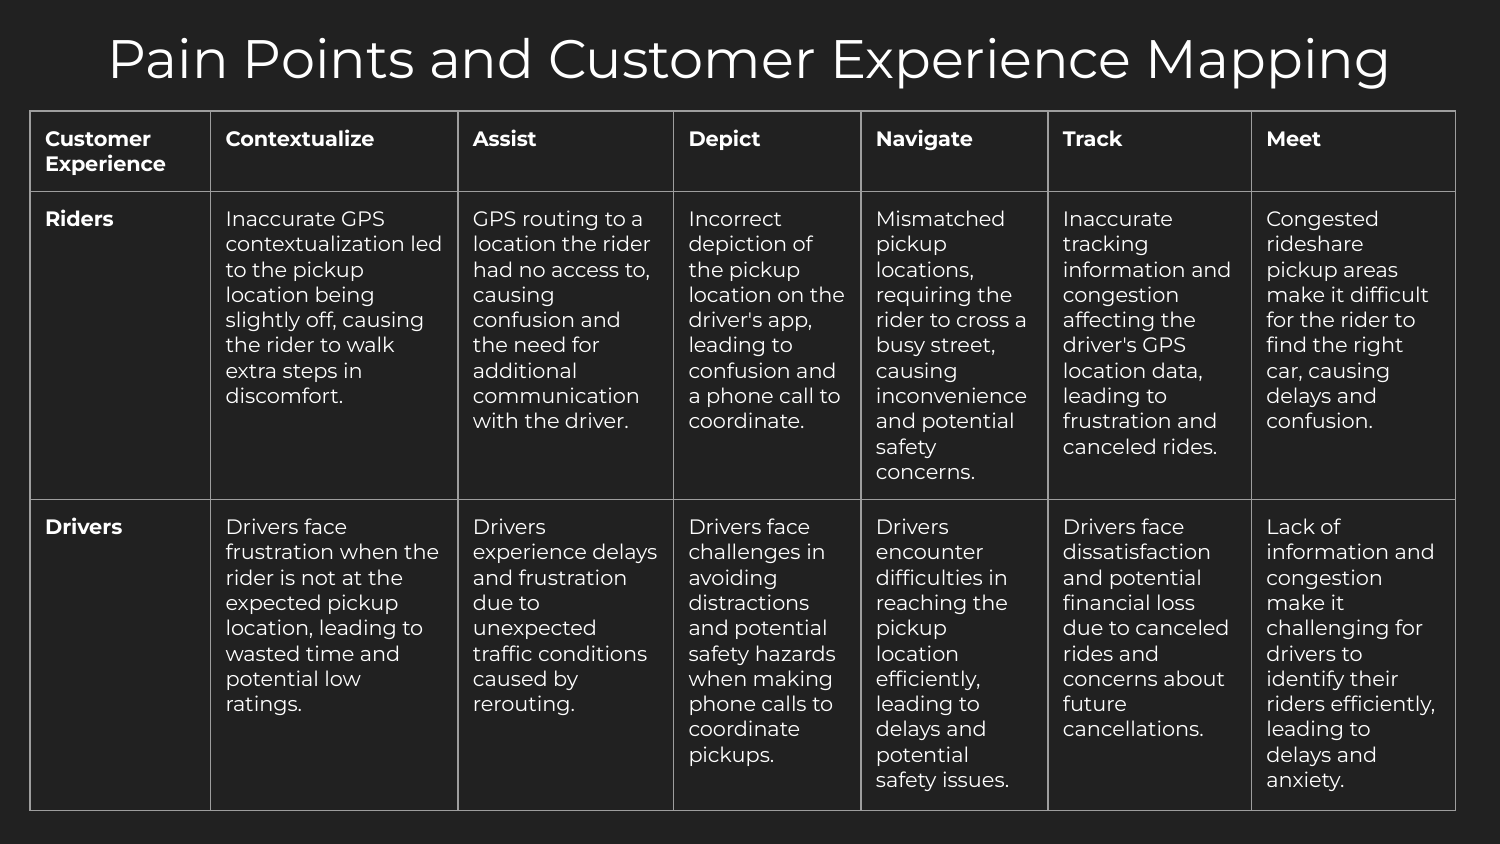

Pain Points and Customer Experience Mapping
| Customer Experience | Contextualize | Assist | Depict | Navigate | Track | Meet |
| --- | --- | --- | --- | --- | --- | --- |
| Riders | Inaccurate GPS contextualization led to the pickup location being slightly off, causing the rider to walk extra steps in discomfort. | GPS routing to a location the rider had no access to, causing confusion and the need for additional communication with the driver. | Incorrect depiction of the pickup location on the driver's app, leading to confusion and a phone call to coordinate. | Mismatched pickup locations, requiring the rider to cross a busy street, causing inconvenience and potential safety concerns. | Inaccurate tracking information and congestion affecting the driver's GPS location data, leading to frustration and canceled rides. | Congested rideshare pickup areas make it difficult for the rider to find the right car, causing delays and confusion. |
| Drivers | Drivers face frustration when the rider is not at the expected pickup location, leading to wasted time and potential low ratings. | Drivers experience delays and frustration due to unexpected traffic conditions caused by rerouting. | Drivers face challenges in avoiding distractions and potential safety hazards when making phone calls to coordinate pickups. | Drivers encounter difficulties in reaching the pickup location efficiently, leading to delays and potential safety issues. | Drivers face dissatisfaction and potential financial loss due to canceled rides and concerns about future cancellations. | Lack of information and congestion make it challenging for drivers to identify their riders efficiently, leading to delays and anxiety. |